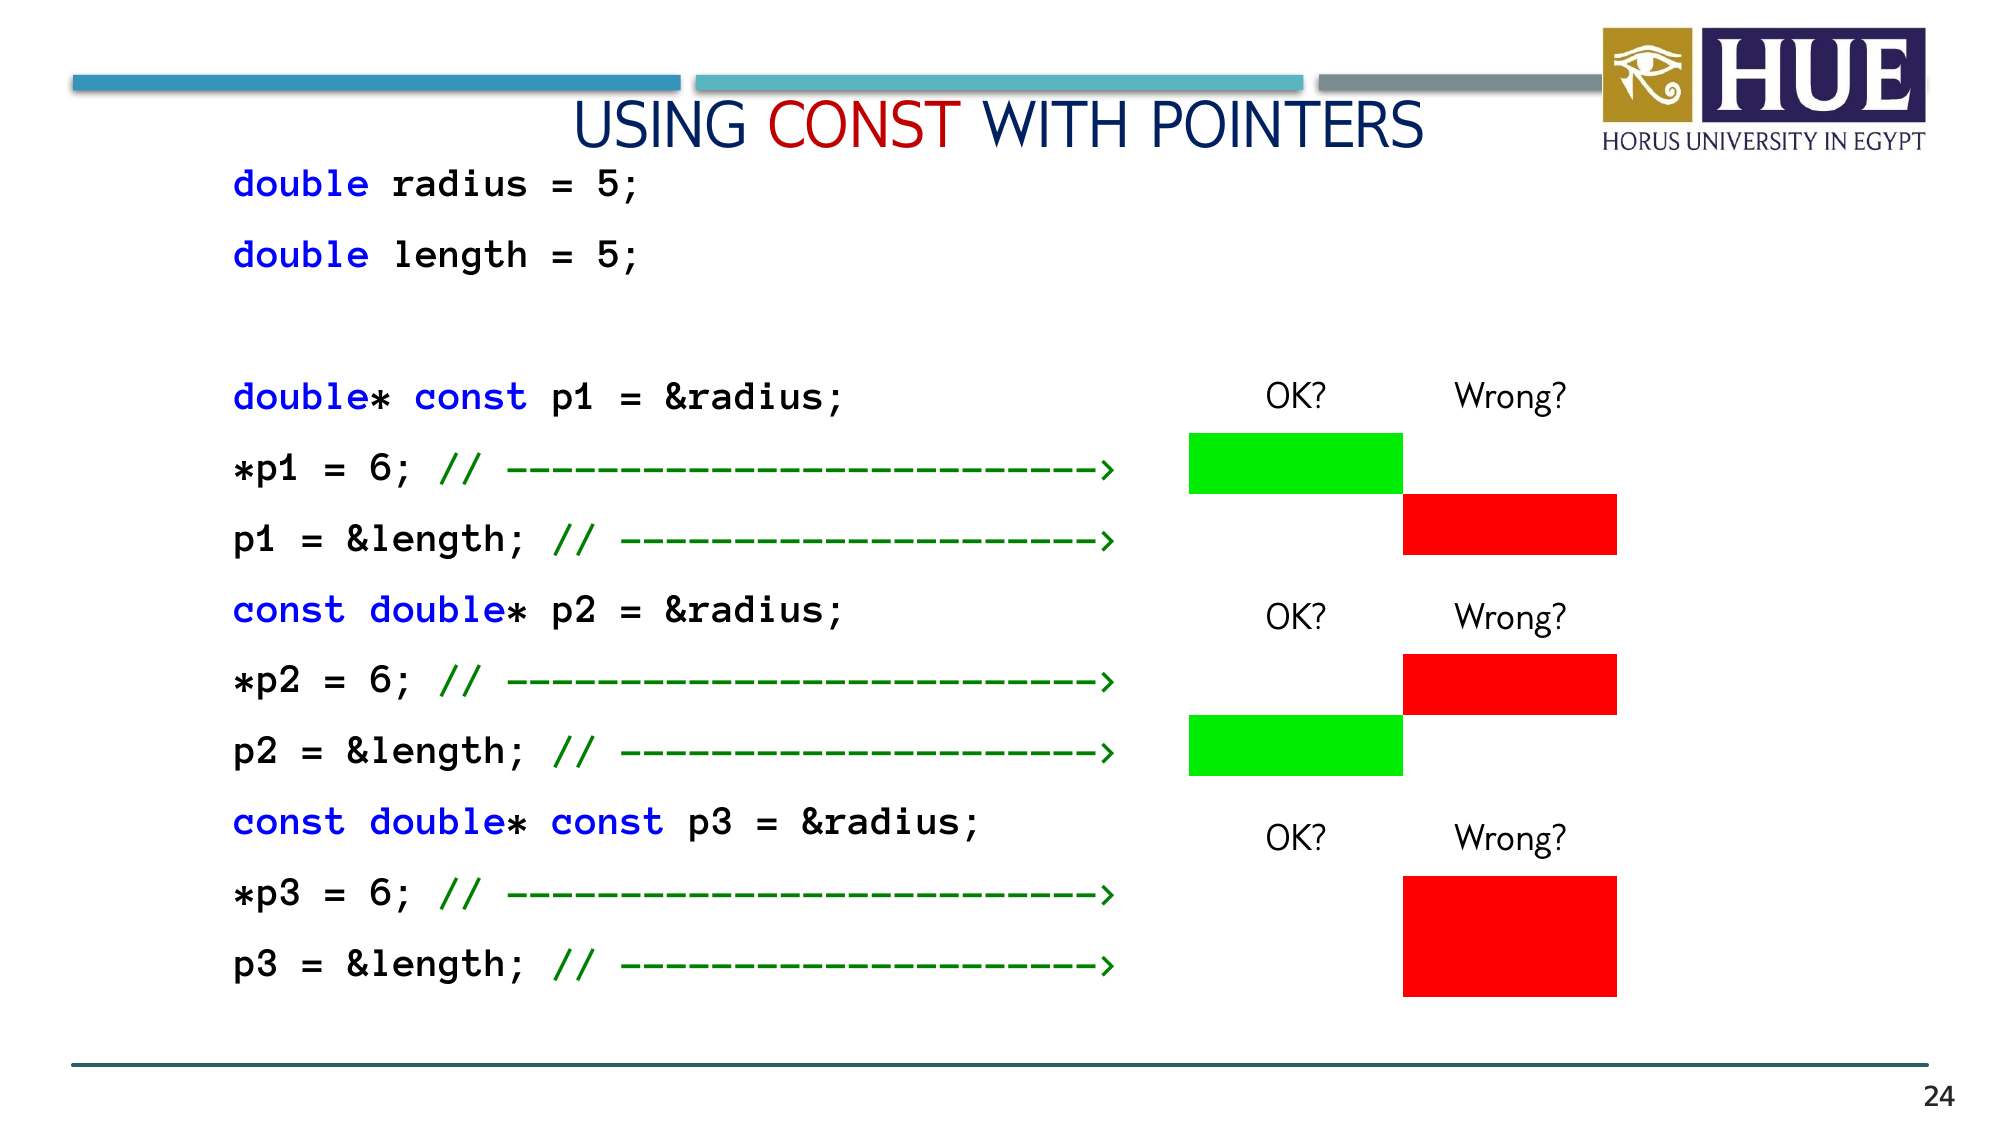

Using const with Pointers
double radius = 5;
double length = 5;

double* const p1 = &radius;
*p1 = 6; // -------------------------->
p1 = &length; // --------------------->
const double* p2 = &radius;
*p2 = 6; // -------------------------->
p2 = &length; // --------------------->
const double* const p3 = &radius;
*p3 = 6; // -------------------------->
p3 = &length; // --------------------->
| OK? | Wrong? |
| --- | --- |
|  |  |
|  |  |
|  |  |
| --- | --- |
|  |  |
| OK? | Wrong? |
| --- | --- |
|  |  |
|  |  |
|  |  |
| --- | --- |
|  |  |
| OK? | Wrong? |
| --- | --- |
|  |  |
|  |  |
|  |  |
| --- | --- |
|  |  |
24